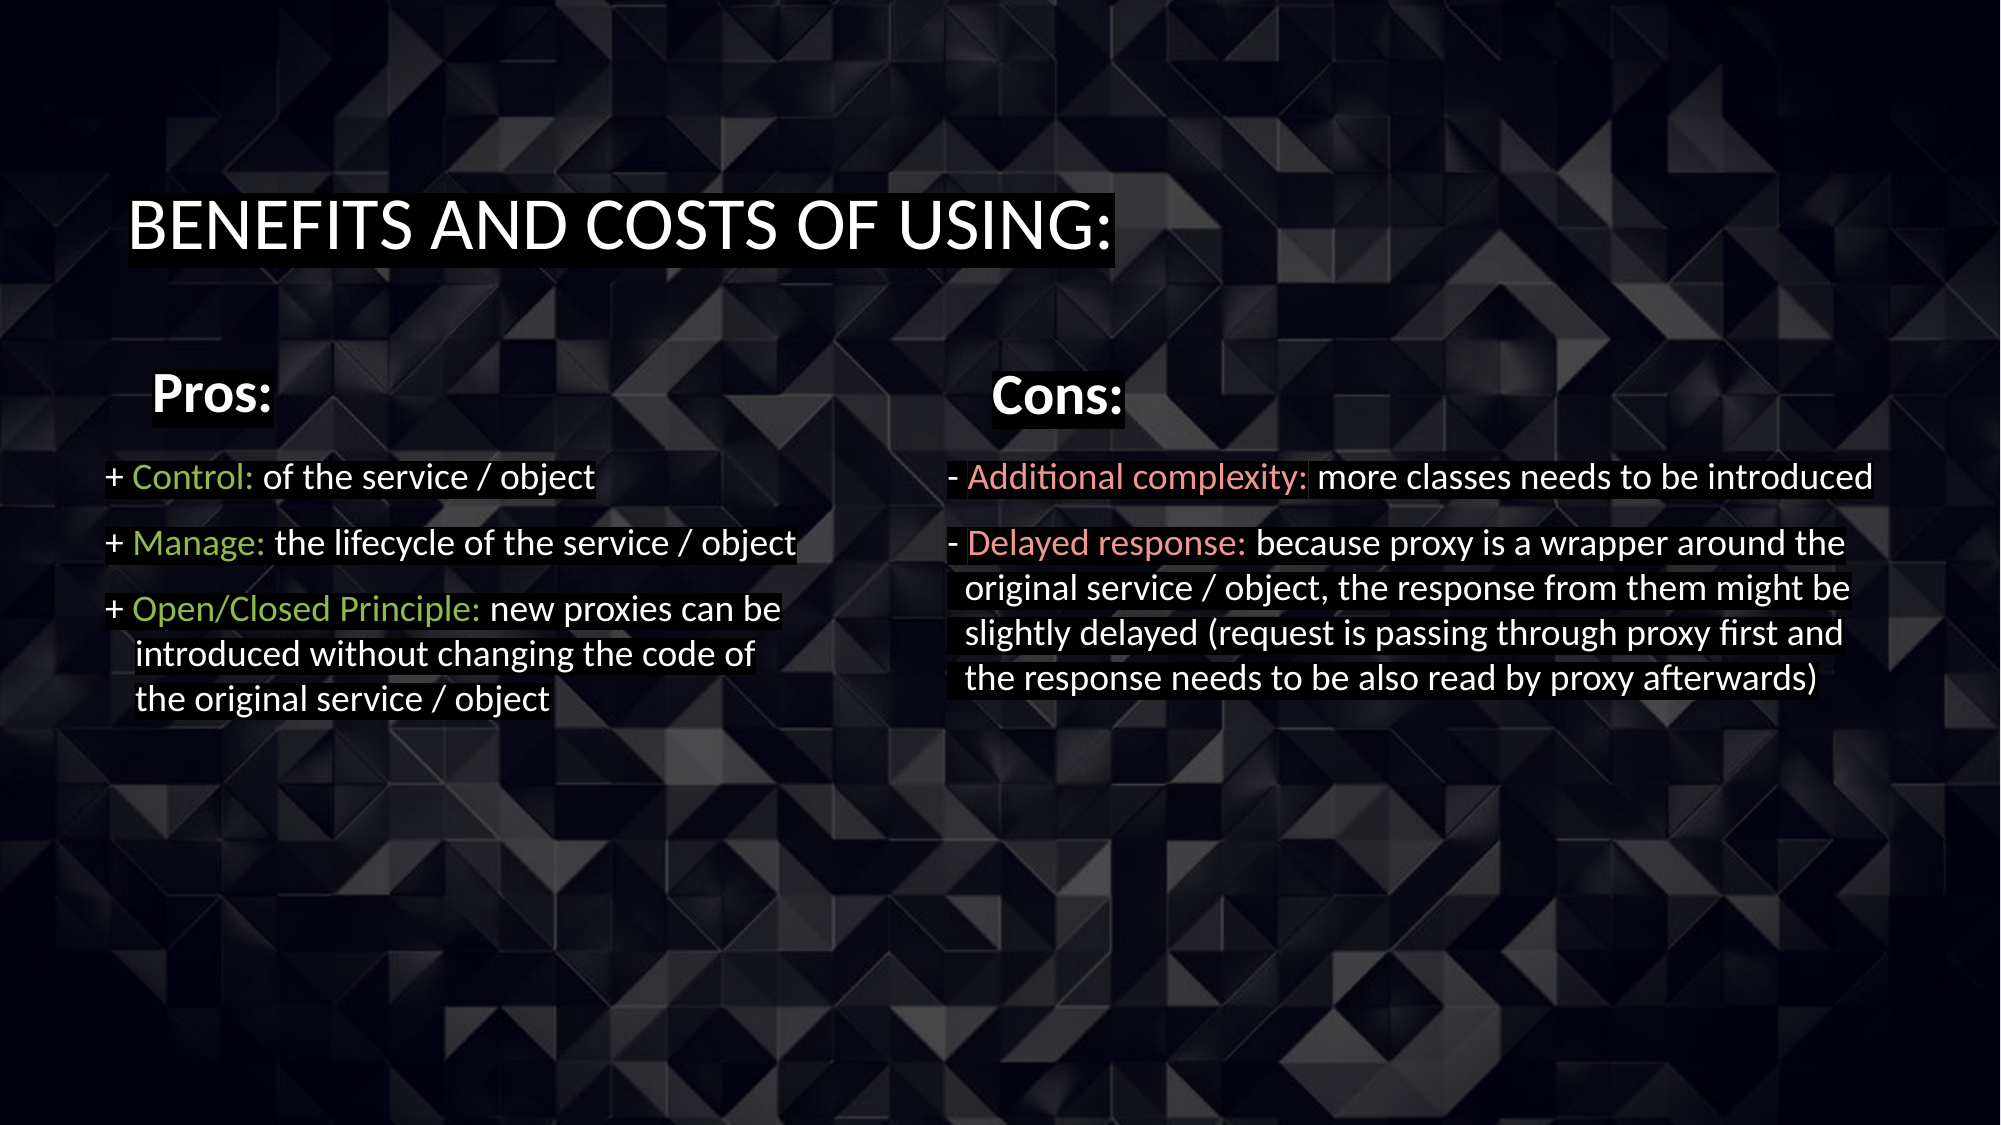

# Benefits and costs of using:
Pros:
Cons:
+ Control: of the service / object
+ Manage: the lifecycle of the service / object
+ Open/Closed Principle: new proxies can be
introduced without changing the code of
the original service / object
- Additional complexity: more classes needs to be introduced
- Delayed response: because proxy is a wrapper around the
  original service / object, the response from them might be
  slightly delayed (request is passing through proxy first and
  the response needs to be also read by proxy afterwards)